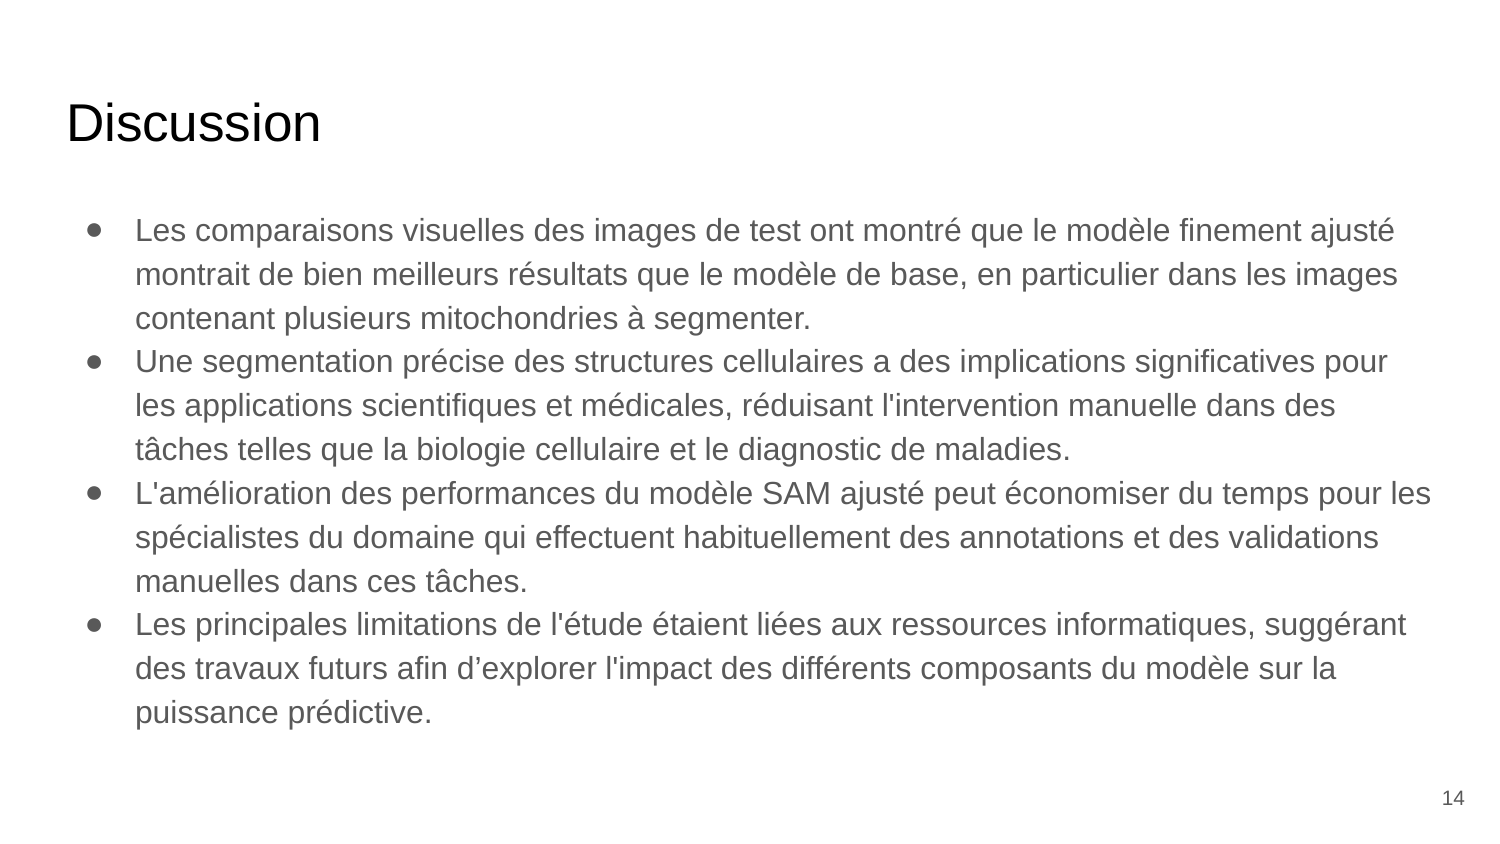

# Discussion
Les comparaisons visuelles des images de test ont montré que le modèle finement ajusté montrait de bien meilleurs résultats que le modèle de base, en particulier dans les images contenant plusieurs mitochondries à segmenter.
Une segmentation précise des structures cellulaires a des implications significatives pour les applications scientifiques et médicales, réduisant l'intervention manuelle dans des tâches telles que la biologie cellulaire et le diagnostic de maladies.
L'amélioration des performances du modèle SAM ajusté peut économiser du temps pour les spécialistes du domaine qui effectuent habituellement des annotations et des validations manuelles dans ces tâches.
Les principales limitations de l'étude étaient liées aux ressources informatiques, suggérant des travaux futurs afin d’explorer l'impact des différents composants du modèle sur la puissance prédictive.
14